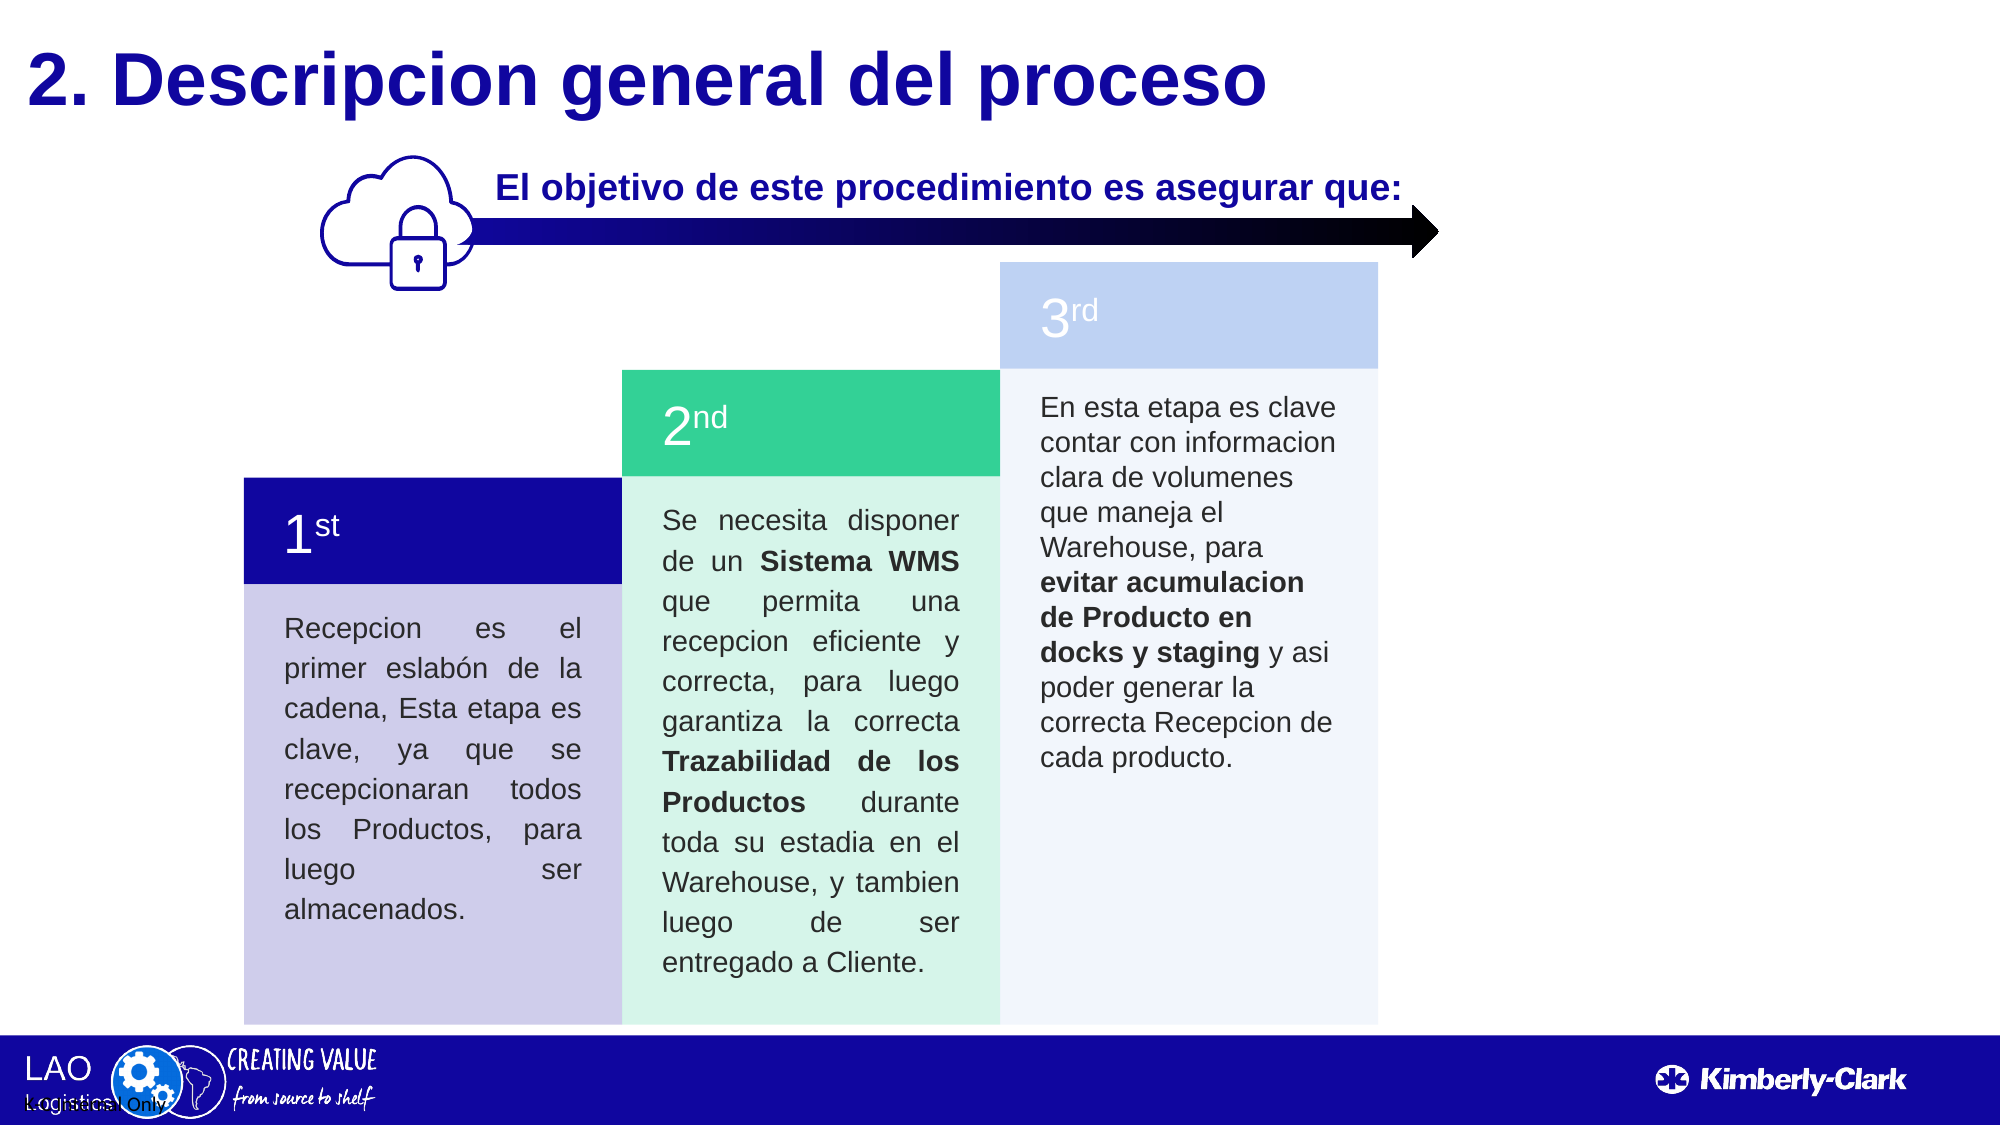

2. Descripcion general del proceso

El objetivo de este procedimiento es asegurar que:

3rd
En esta etapa es clave contar con informacion clara de volumenes que maneja el Warehouse, para evitar acumulacion de Producto en docks y staging y asi poder generar la correcta Recepcion de cada producto.

2nd
Se necesita disponer de un Sistema WMS que permita una recepcion eficiente y correcta, para luego garantiza la correcta Trazabilidad de los Productos durante toda su estadia en el Warehouse, y tambien luego de ser entregado a Cliente.
1st
Recepcion es el primer eslabón de la cadena, Esta etapa es clave, ya que se recepcionaran todos los Productos, para luego ser almacenados.